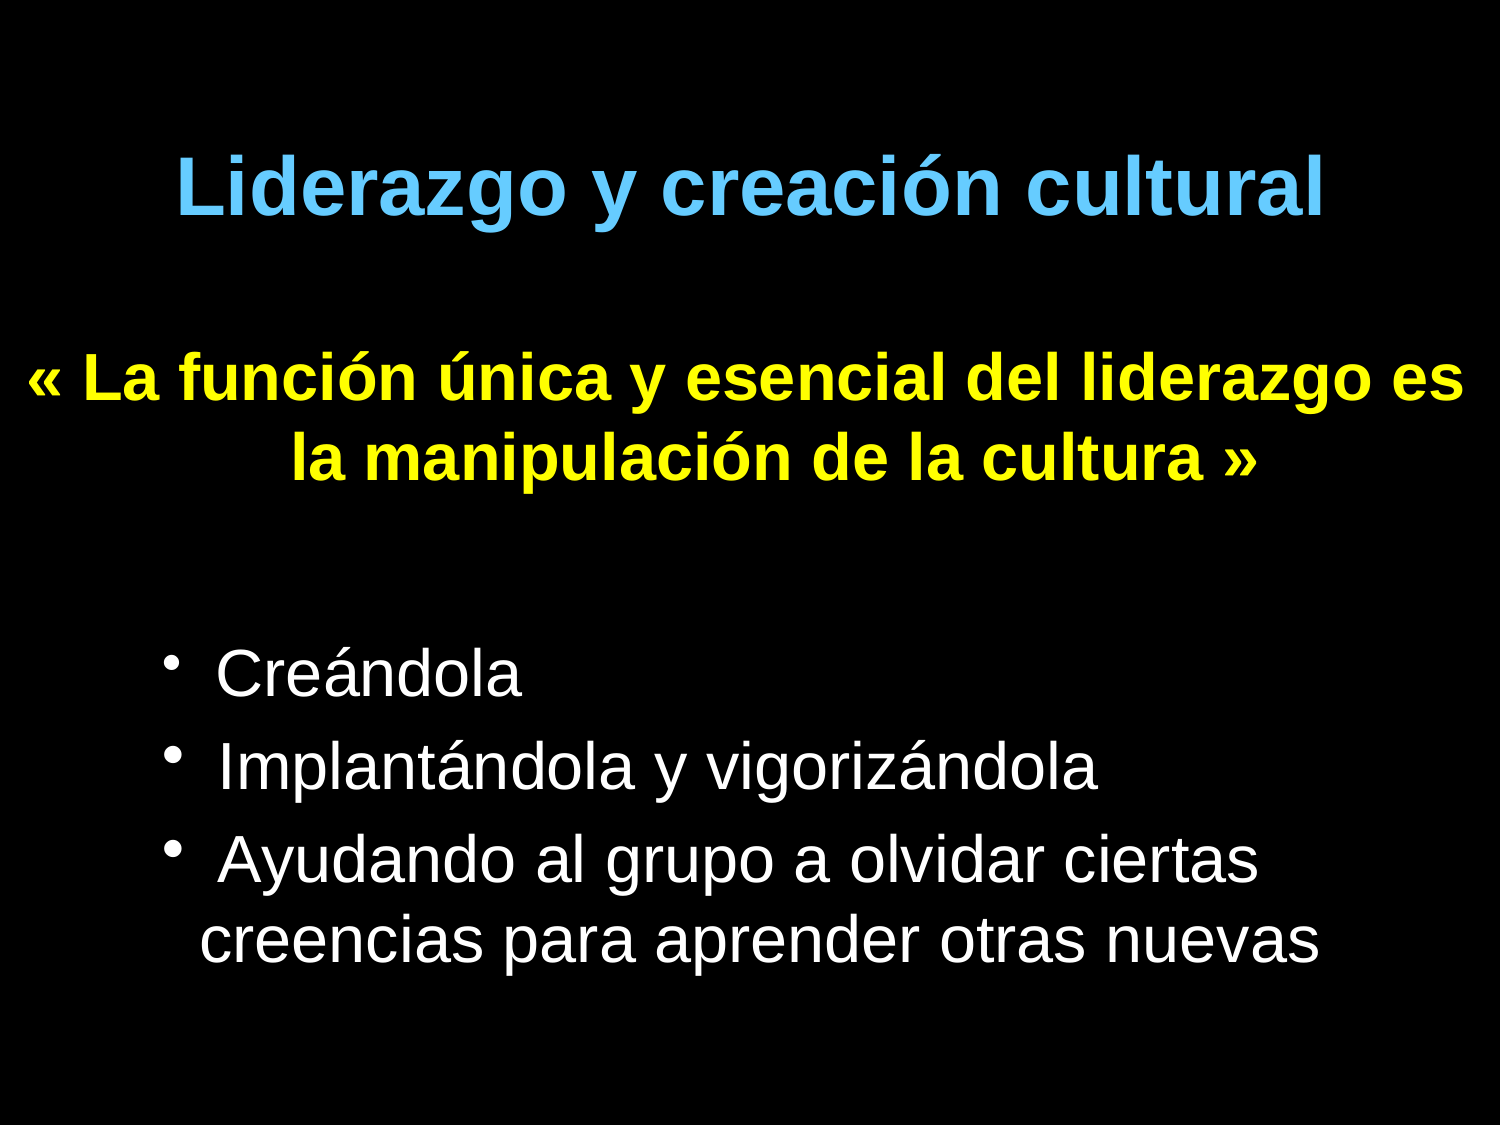

# Liderazgo y creación cultural
« La función única y esencial del liderazgo es la manipulación de la cultura »

 Creándola
 Implantándola y vigorizándola
 Ayudando al grupo a olvidar ciertas creencias para aprender otras nuevas